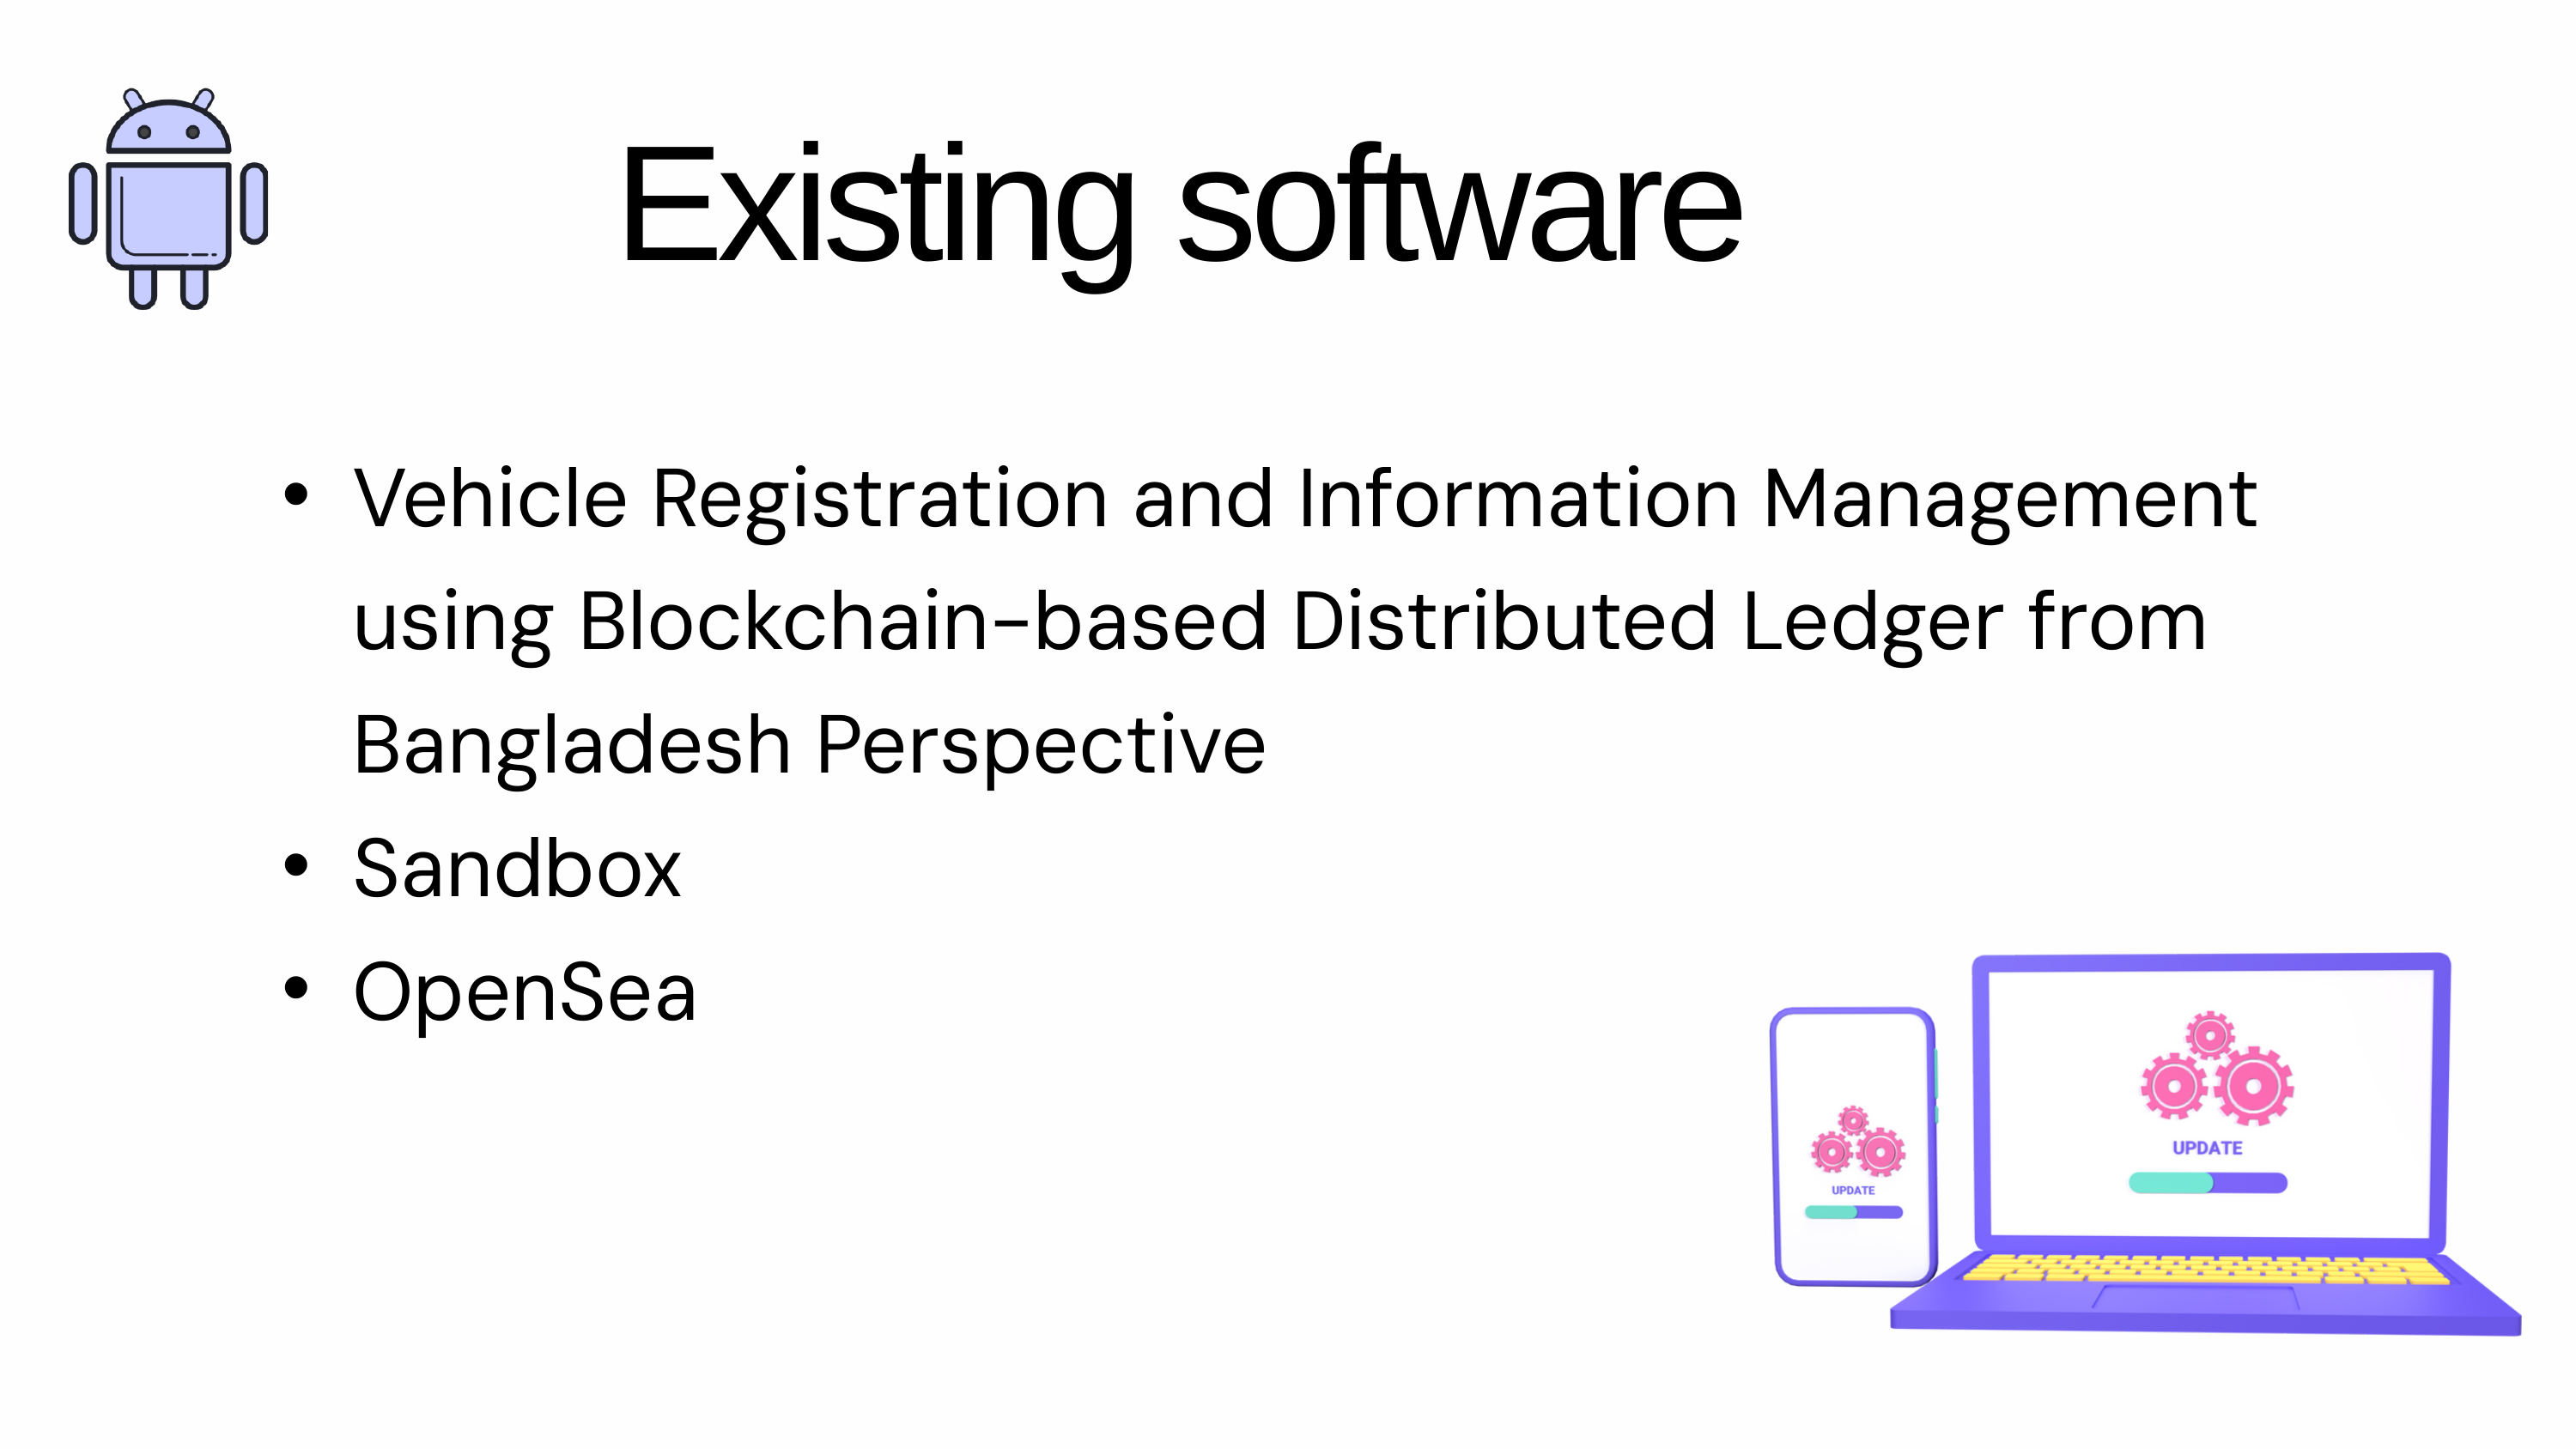

Existing software

Vehicle Registration and Information Management using Blockchain-based Distributed Ledger from Bangladesh Perspective
Sandbox
OpenSea